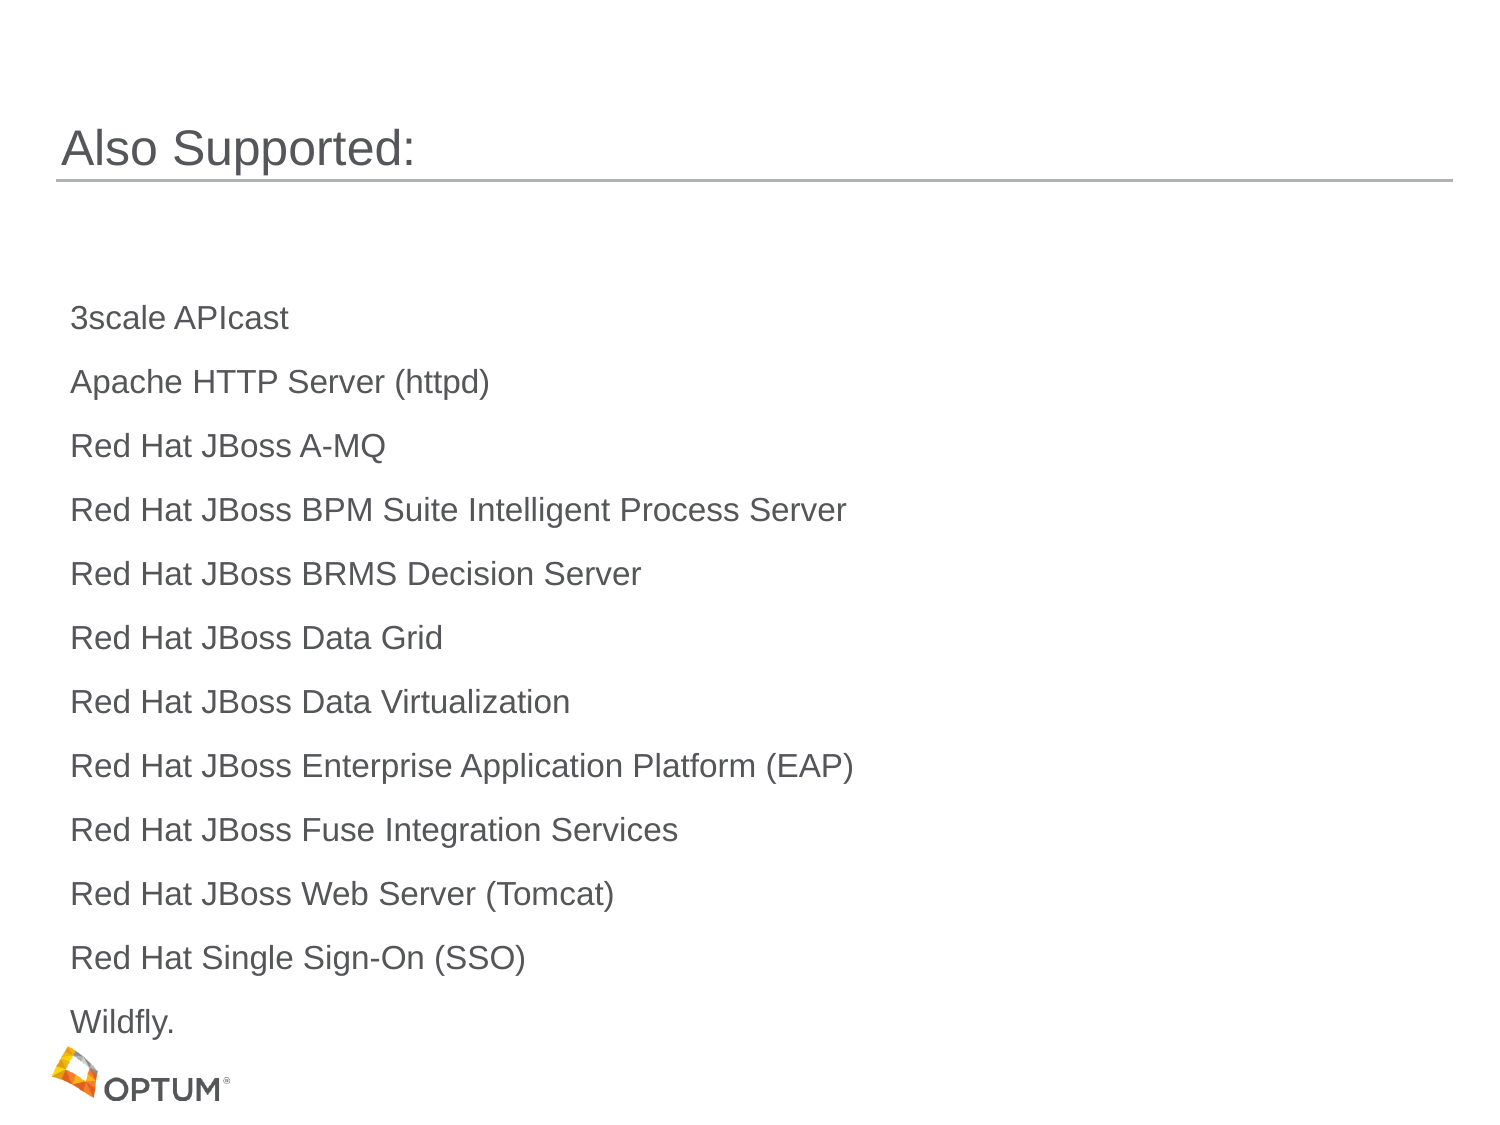

# Also Supported:
 3scale APIcast
 Apache HTTP Server (httpd)
 Red Hat JBoss A-MQ
 Red Hat JBoss BPM Suite Intelligent Process Server
 Red Hat JBoss BRMS Decision Server
 Red Hat JBoss Data Grid
 Red Hat JBoss Data Virtualization
 Red Hat JBoss Enterprise Application Platform (EAP)
 Red Hat JBoss Fuse Integration Services
 Red Hat JBoss Web Server (Tomcat)
 Red Hat Single Sign-On (SSO)
 Wildfly.